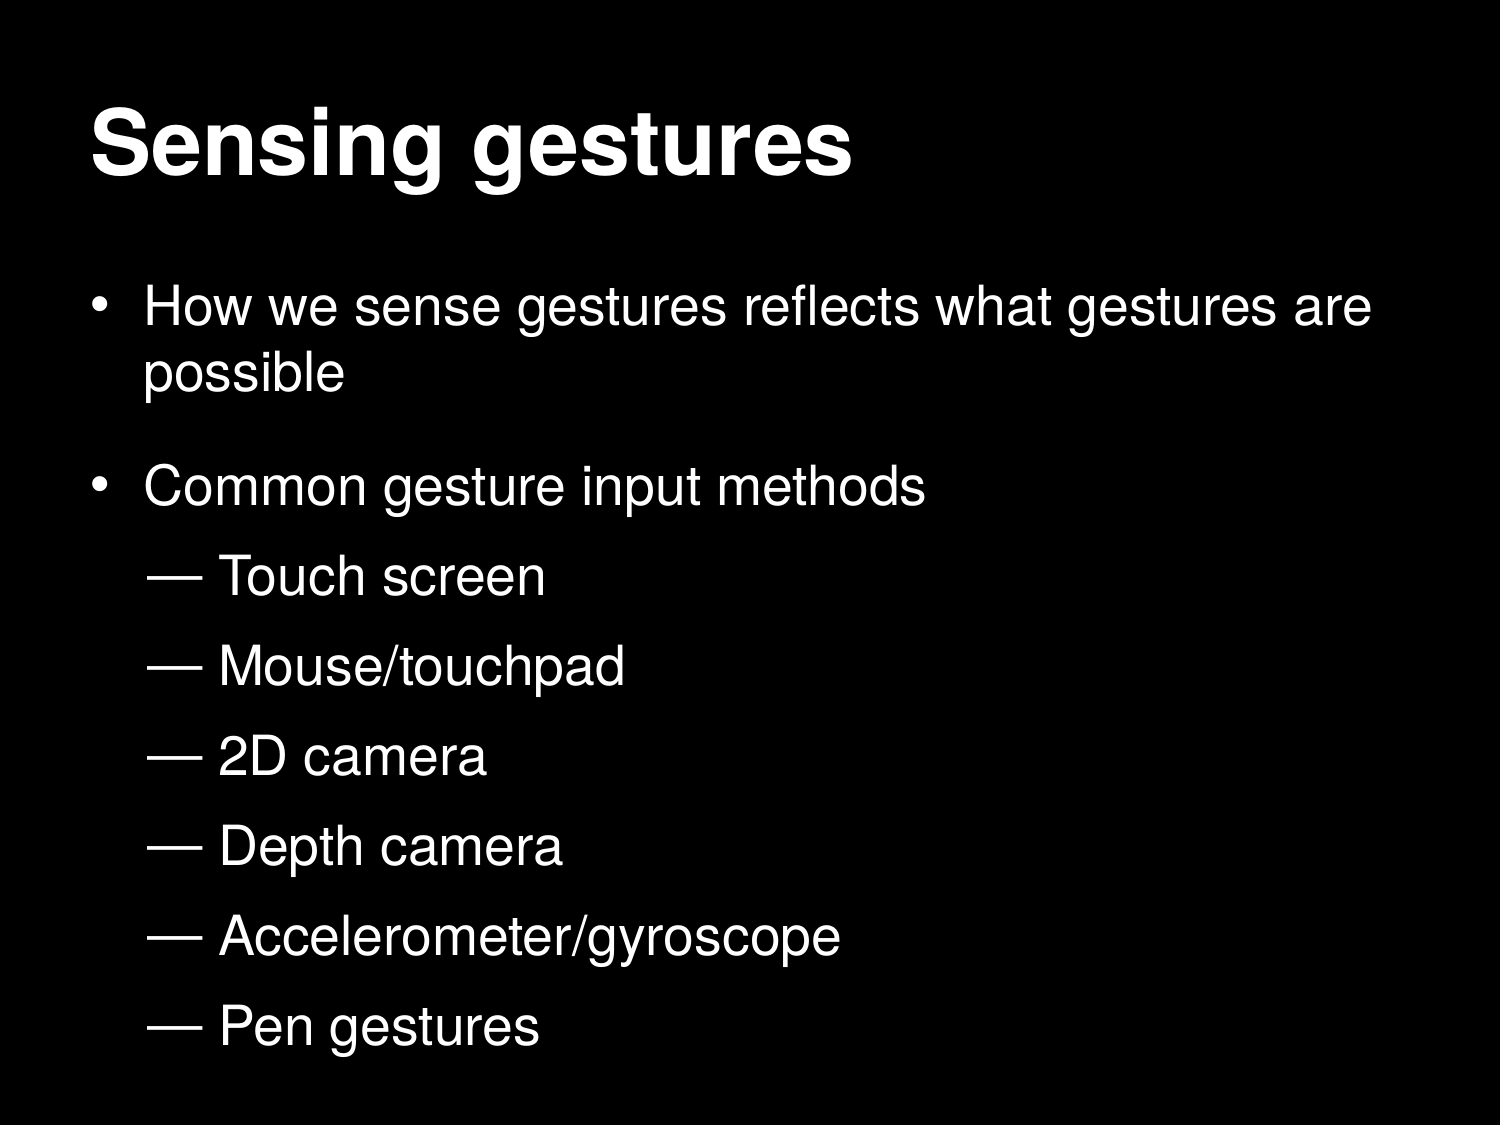

# Sensing gestures
How we sense gestures reflects what gestures are possible
Common gesture input methods
Touch screen
Mouse/touchpad
2D camera
Depth camera
Accelerometer/gyroscope
Pen gestures